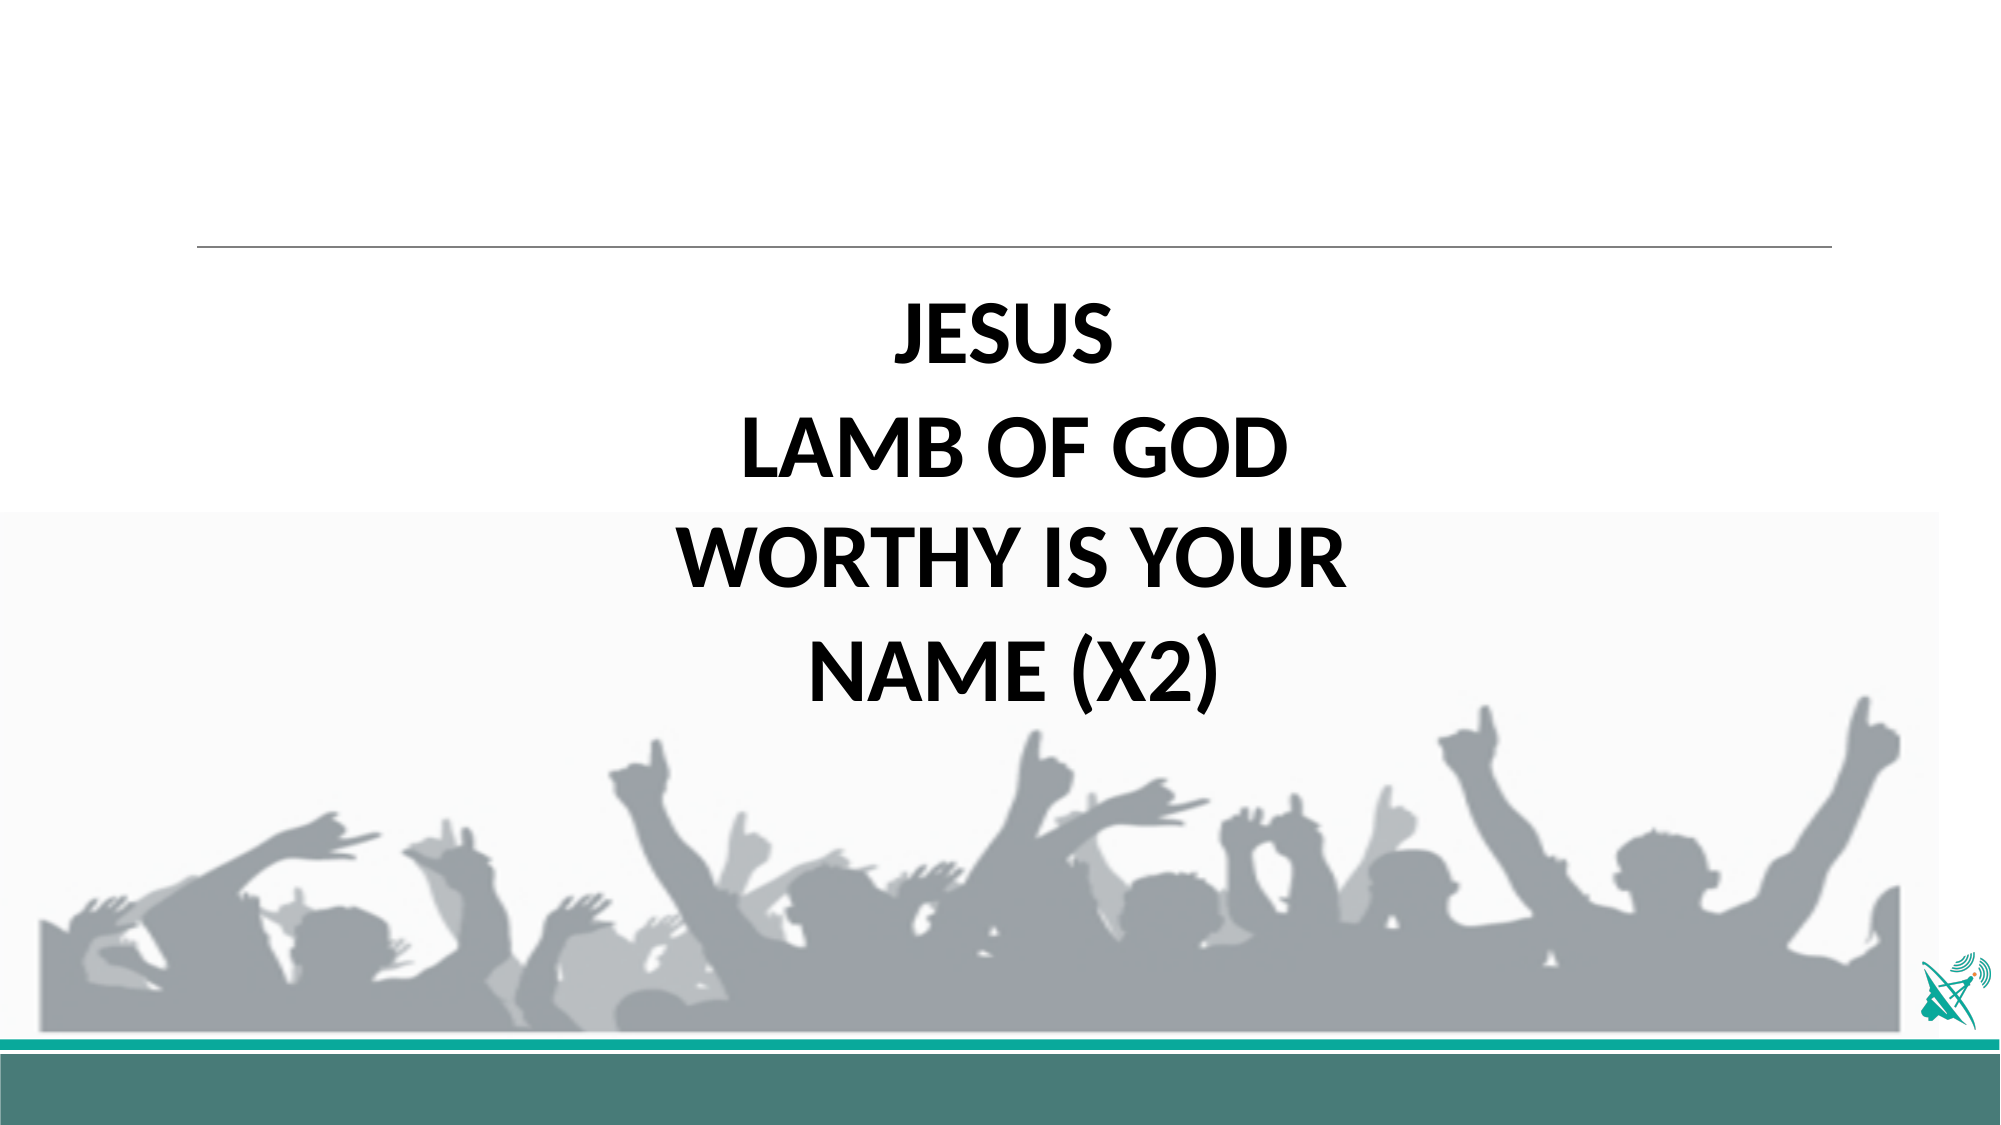

JESUS
LAMB OF GOD
WORTHY IS YOUR
NAME (X2)